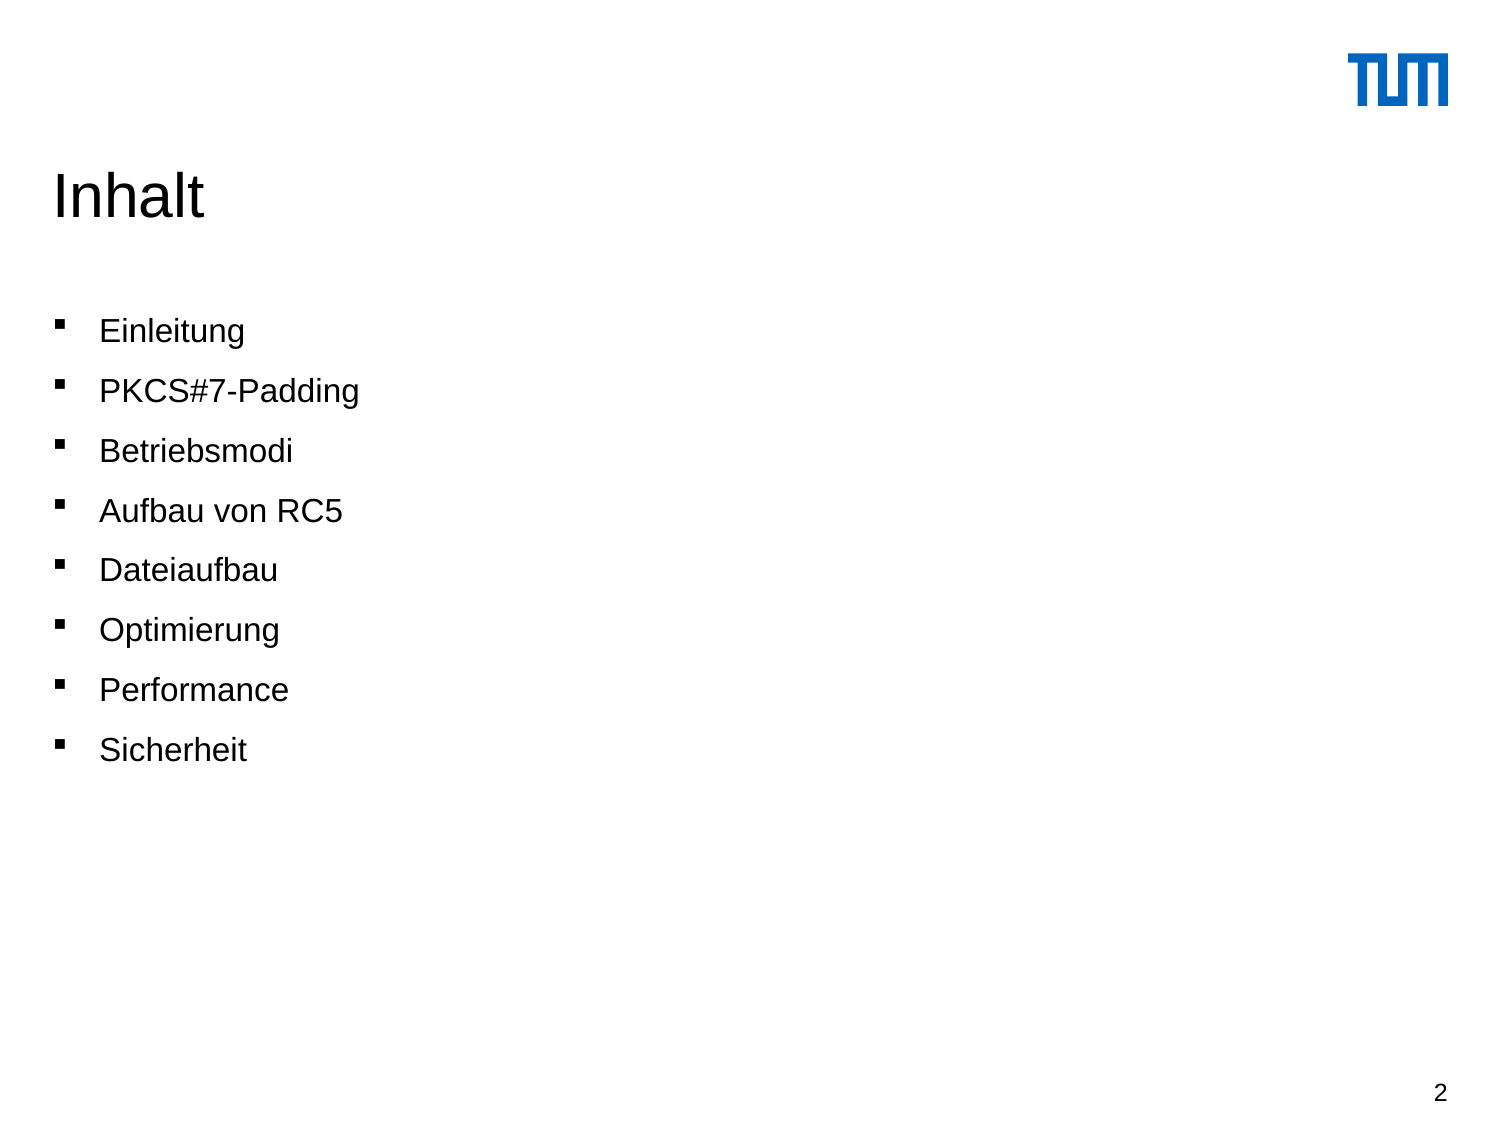

# Inhalt
Einleitung
PKCS#7-Padding
Betriebsmodi
Aufbau von RC5
Dateiaufbau
Optimierung
Performance
Sicherheit
2